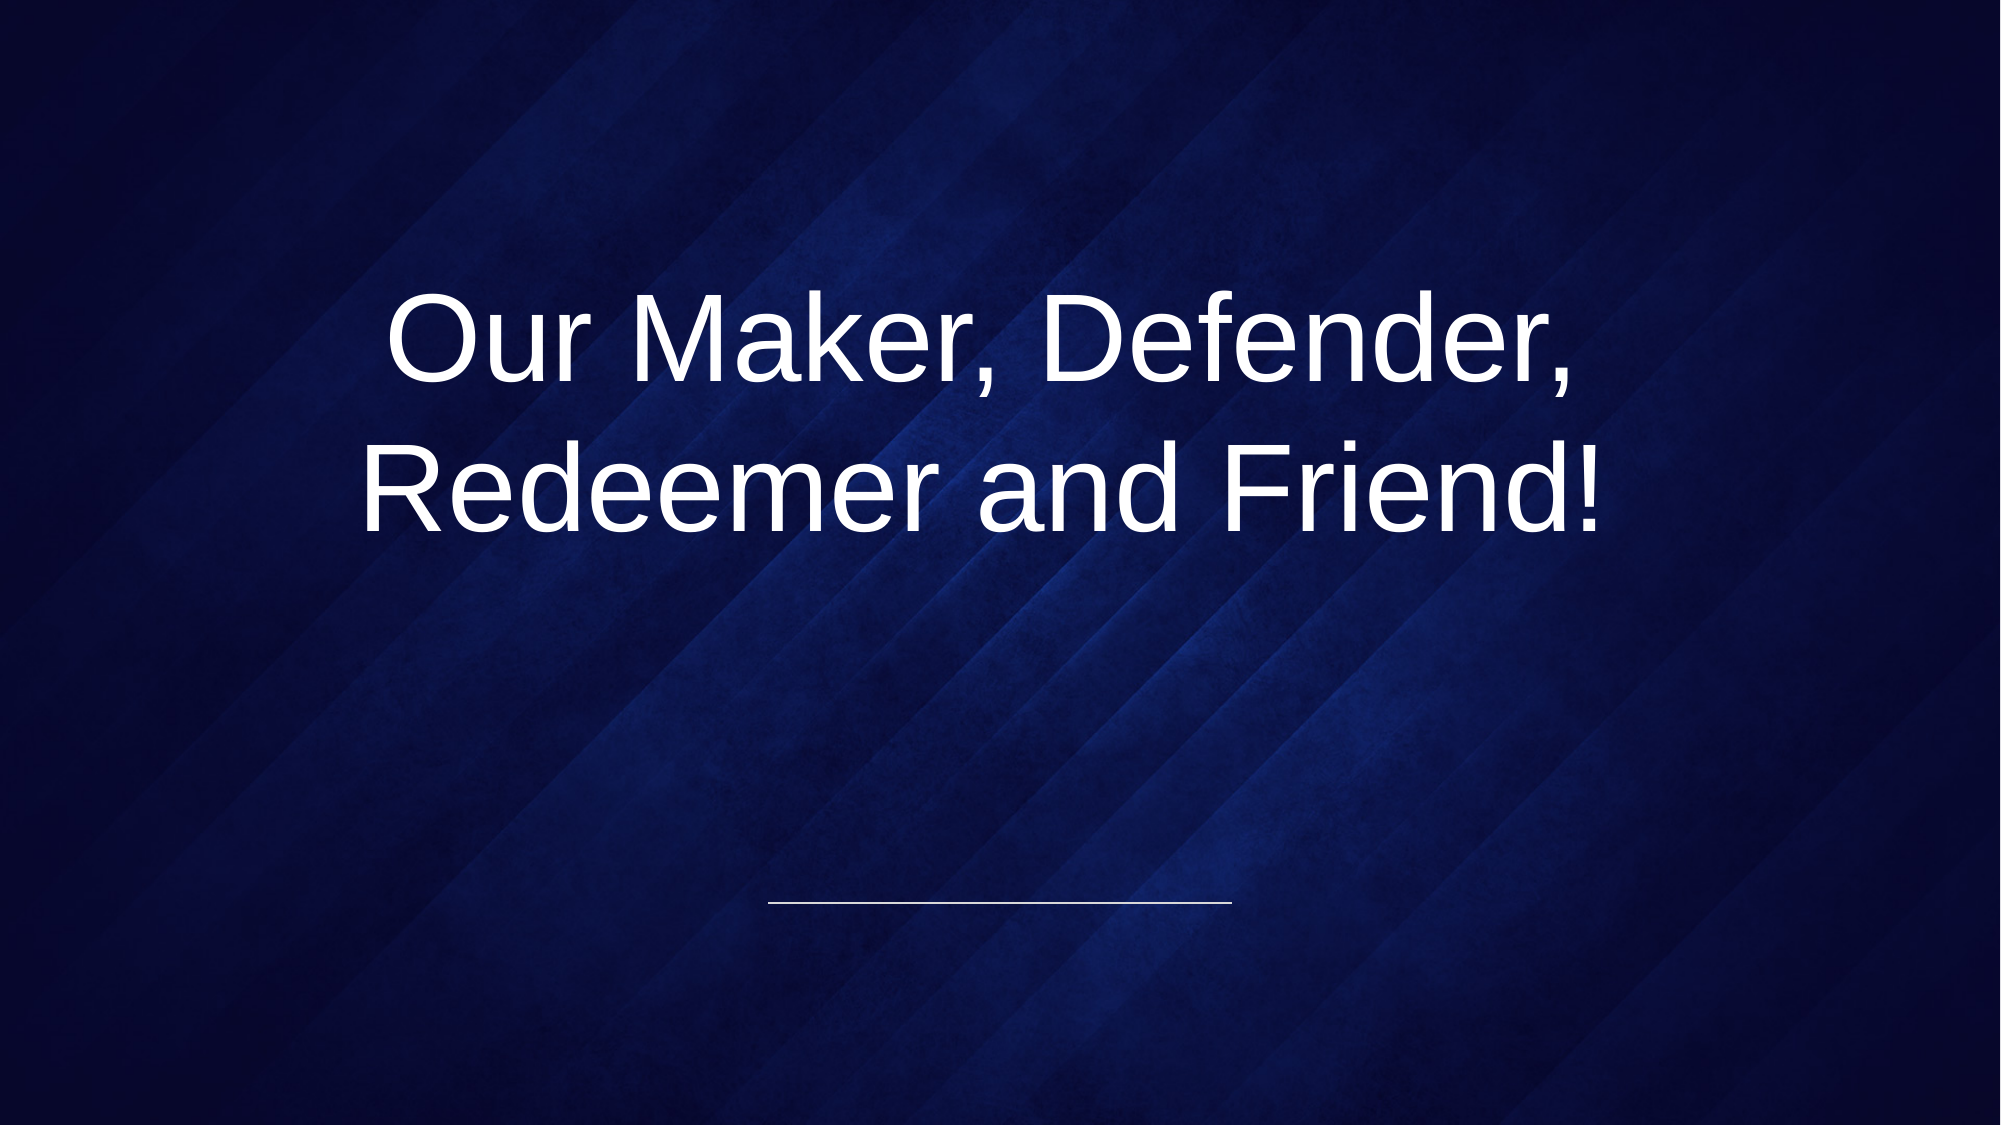

# Our Maker, Defender, Redeemer and Friend!